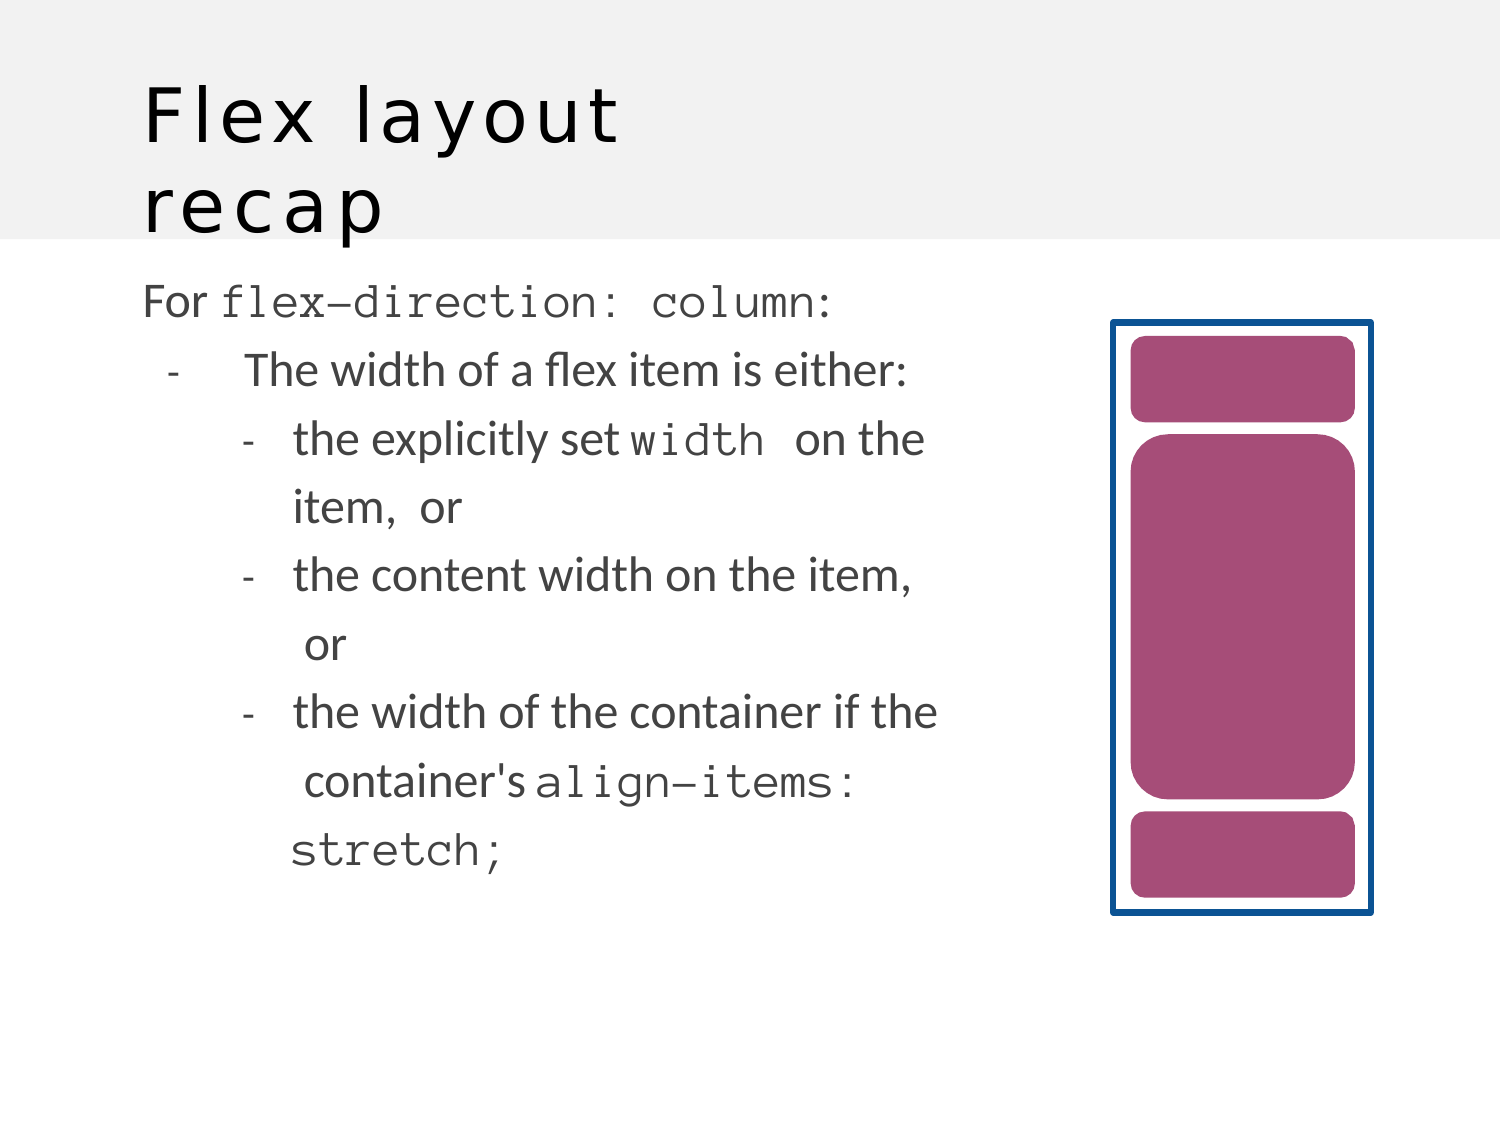

# Flex layout recap
For flex-direction: column:
-	The width of a flex item is either:
-	the explicitly set width on the item,  or
-	the content width on the item,  or
-	the width of the container if the  container's align-items:  stretch;